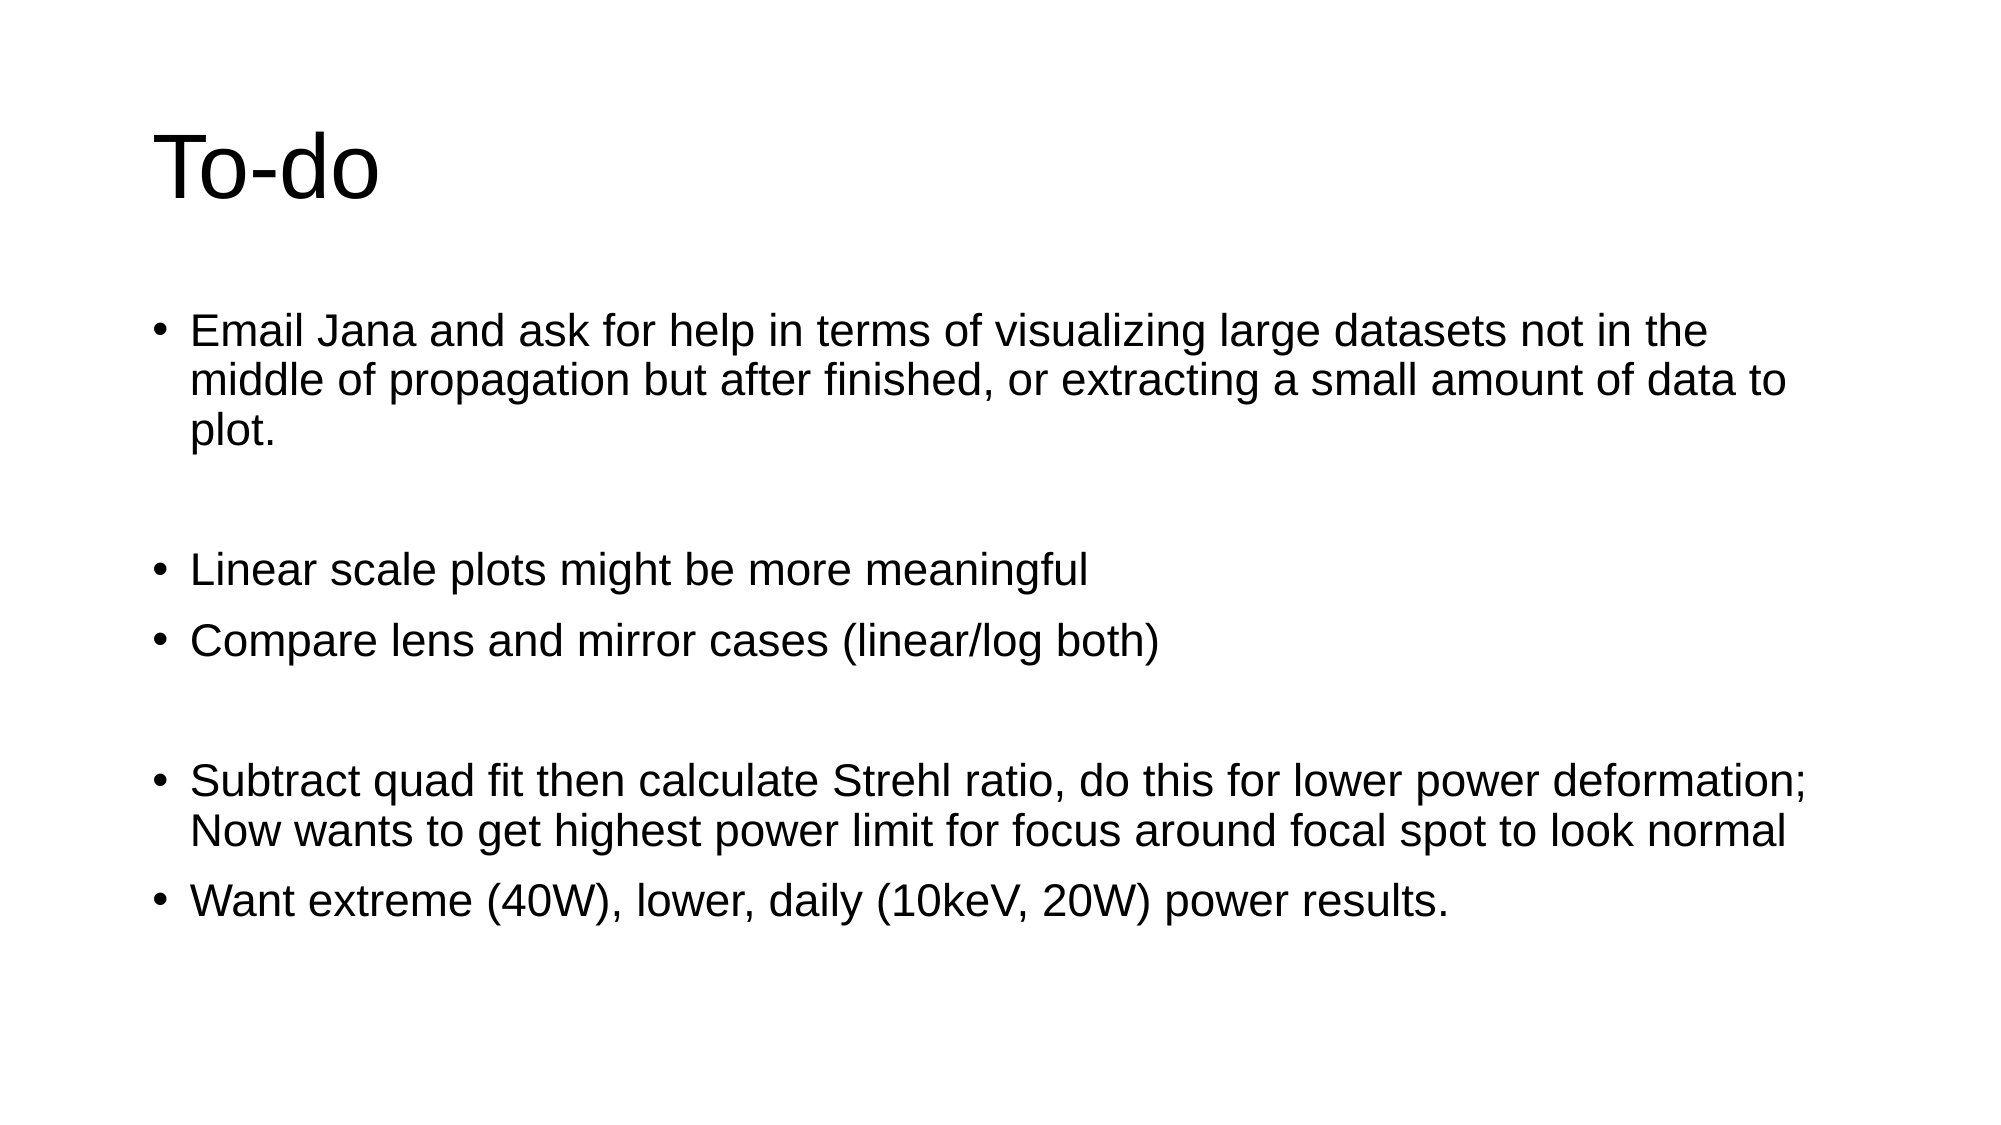

# To-do
Email Jana and ask for help in terms of visualizing large datasets not in the middle of propagation but after finished, or extracting a small amount of data to plot.

Linear scale plots might be more meaningful
Compare lens and mirror cases (linear/log both)

Subtract quad fit then calculate Strehl ratio, do this for lower power deformation; Now wants to get highest power limit for focus around focal spot to look normal
Want extreme (40W), lower, daily (10keV, 20W) power results.